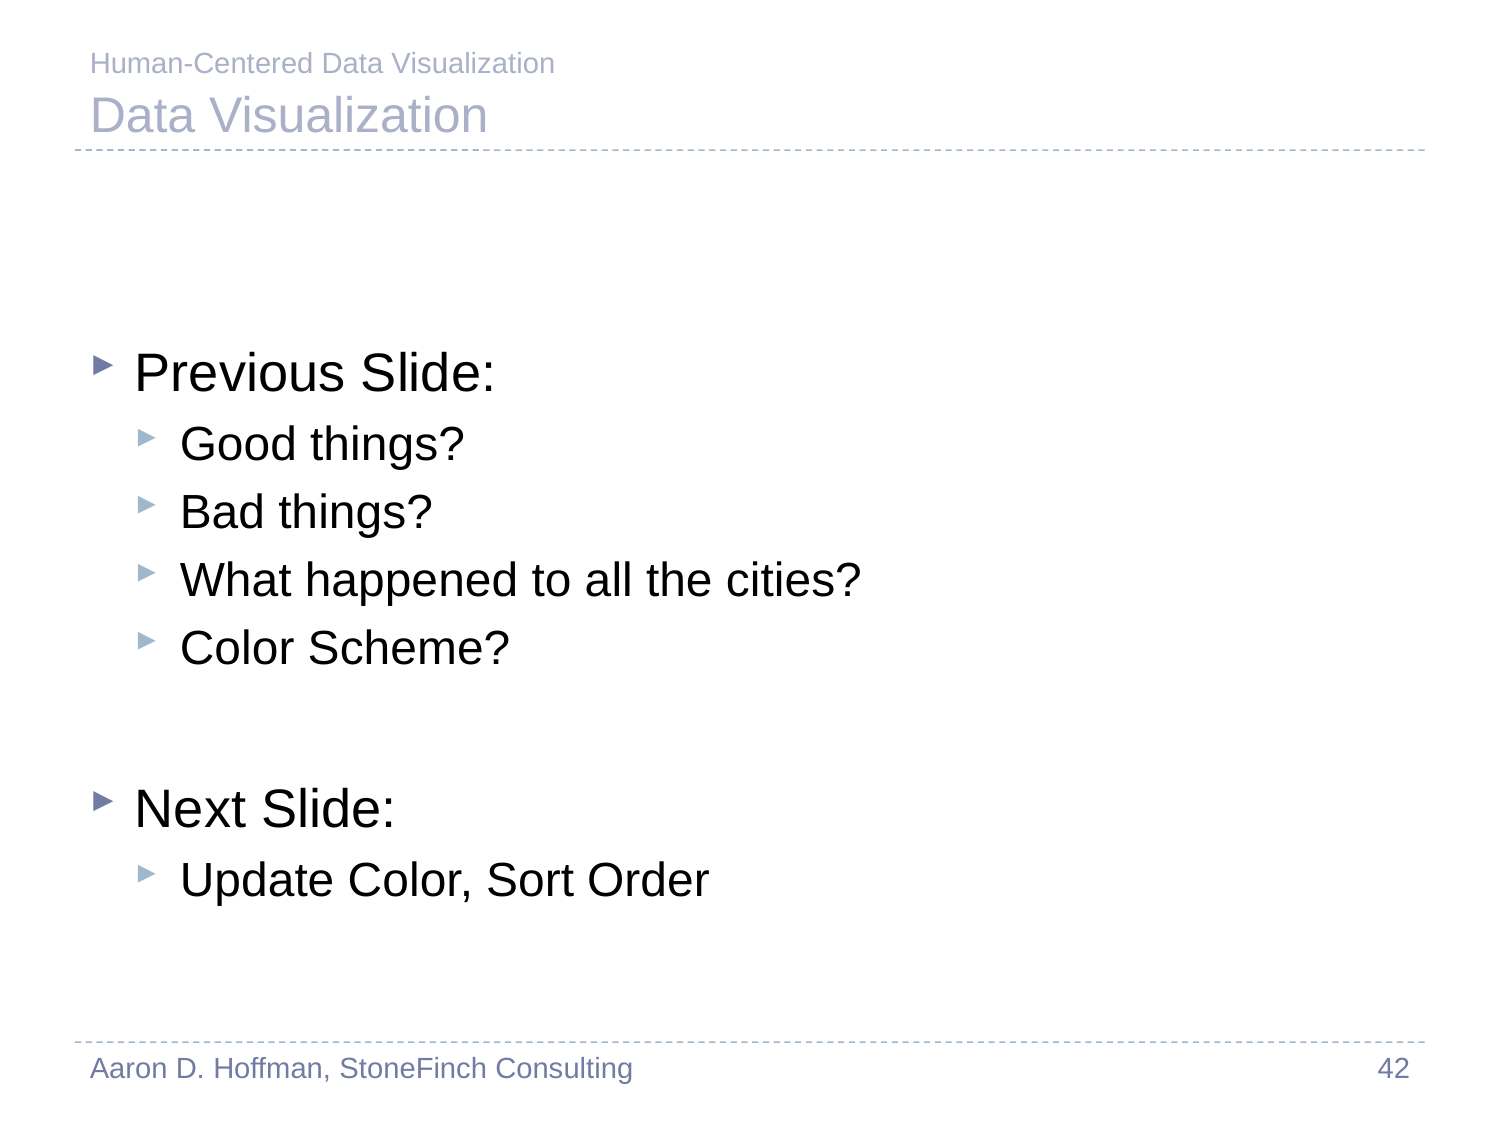

Human-Centered Data Visualization
# Data Visualization

Previous Slide:
Good things?
Bad things?
What happened to all the cities?
Color Scheme?

Next Slide:
Update Color, Sort Order

Aaron D. Hoffman, StoneFinch Consulting
42